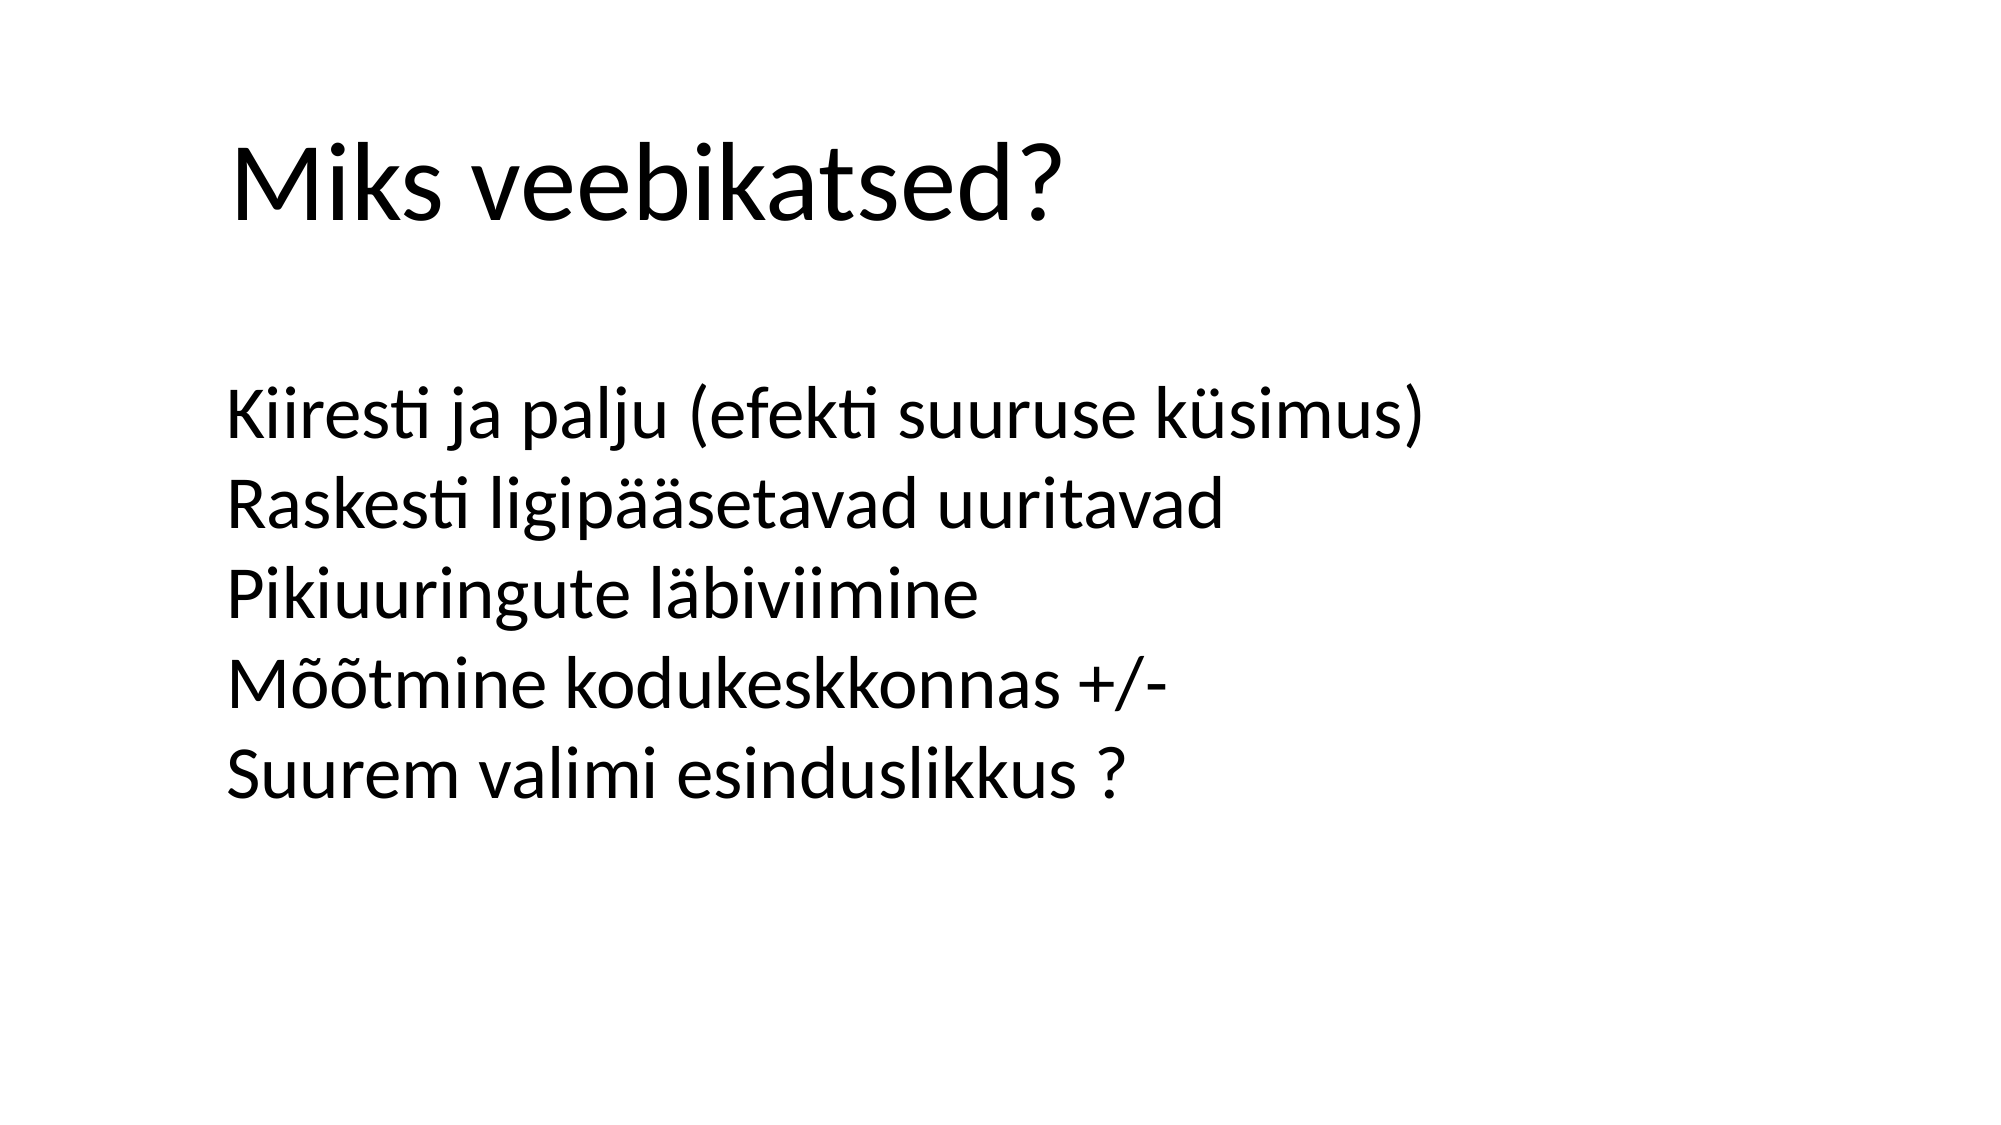

Miks veebikatsed?
Kiiresti ja palju (efekti suuruse küsimus)
Raskesti ligipääsetavad uuritavad
Pikiuuringute läbiviimine
Mõõtmine kodukeskkonnas +/-
Suurem valimi esinduslikkus ?